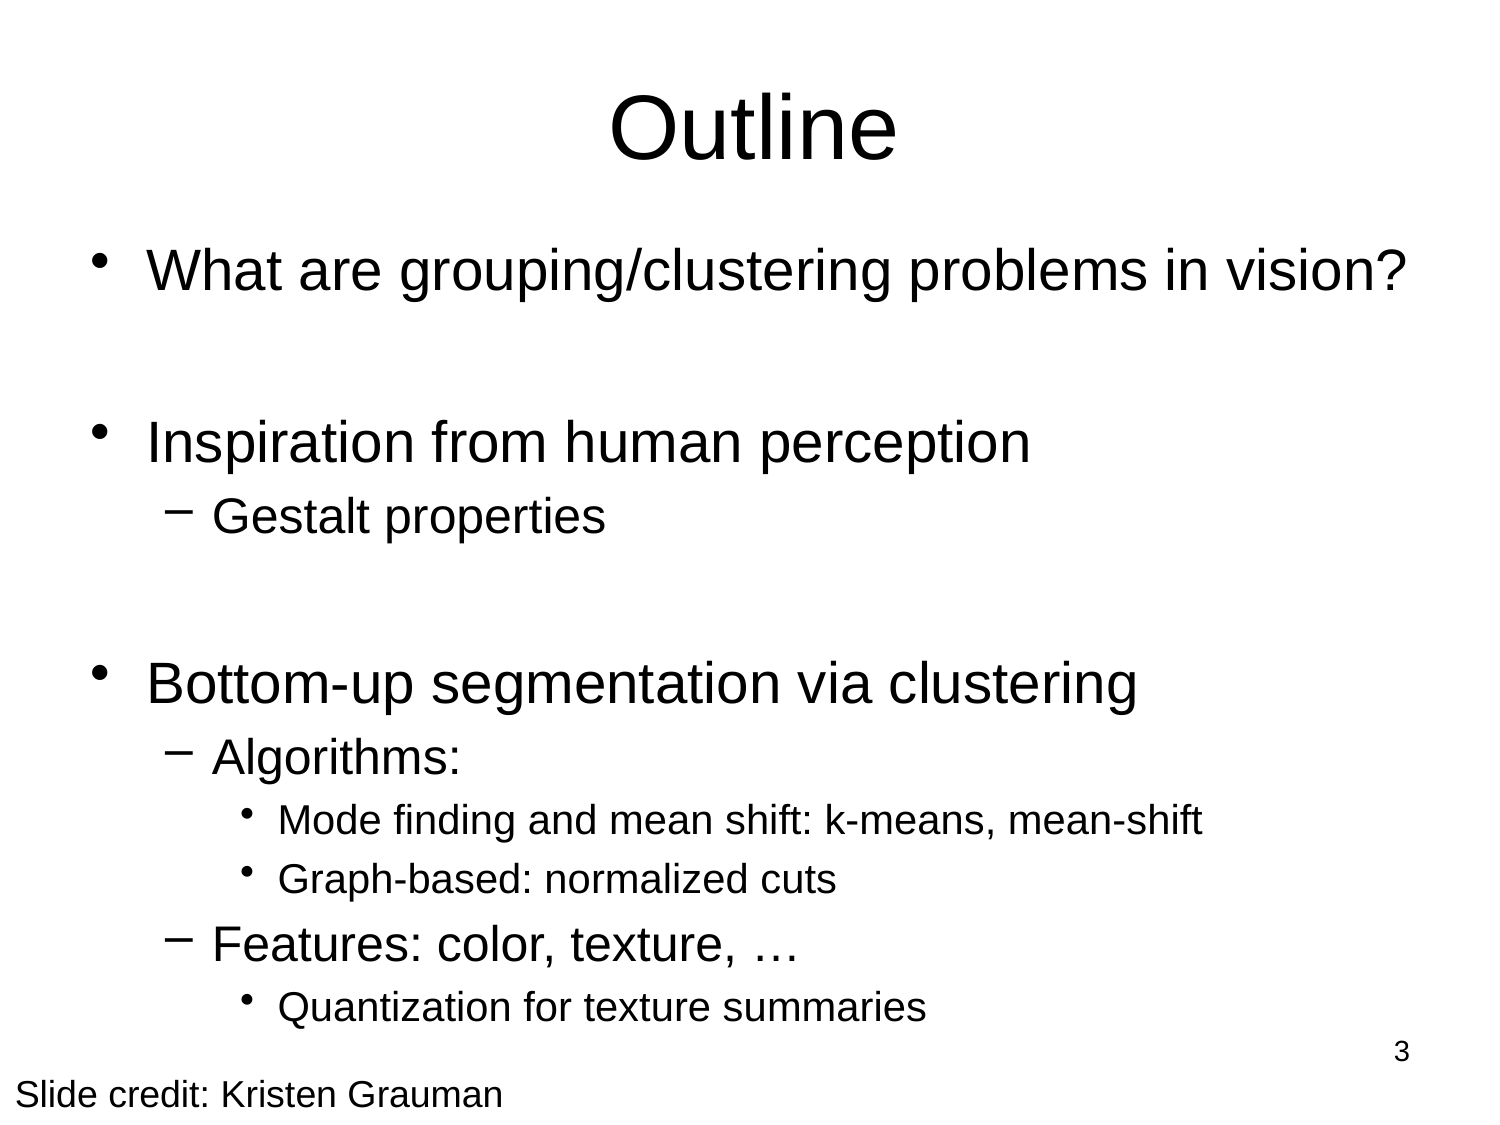

Outline
What are grouping/clustering problems in vision?

Inspiration from human perception
Gestalt properties

Bottom-up segmentation via clustering
Algorithms:
Mode finding and mean shift: k-means, mean-shift
Graph-based: normalized cuts
Features: color, texture, …
Quantization for texture summaries

3
Slide credit: Kristen Grauman